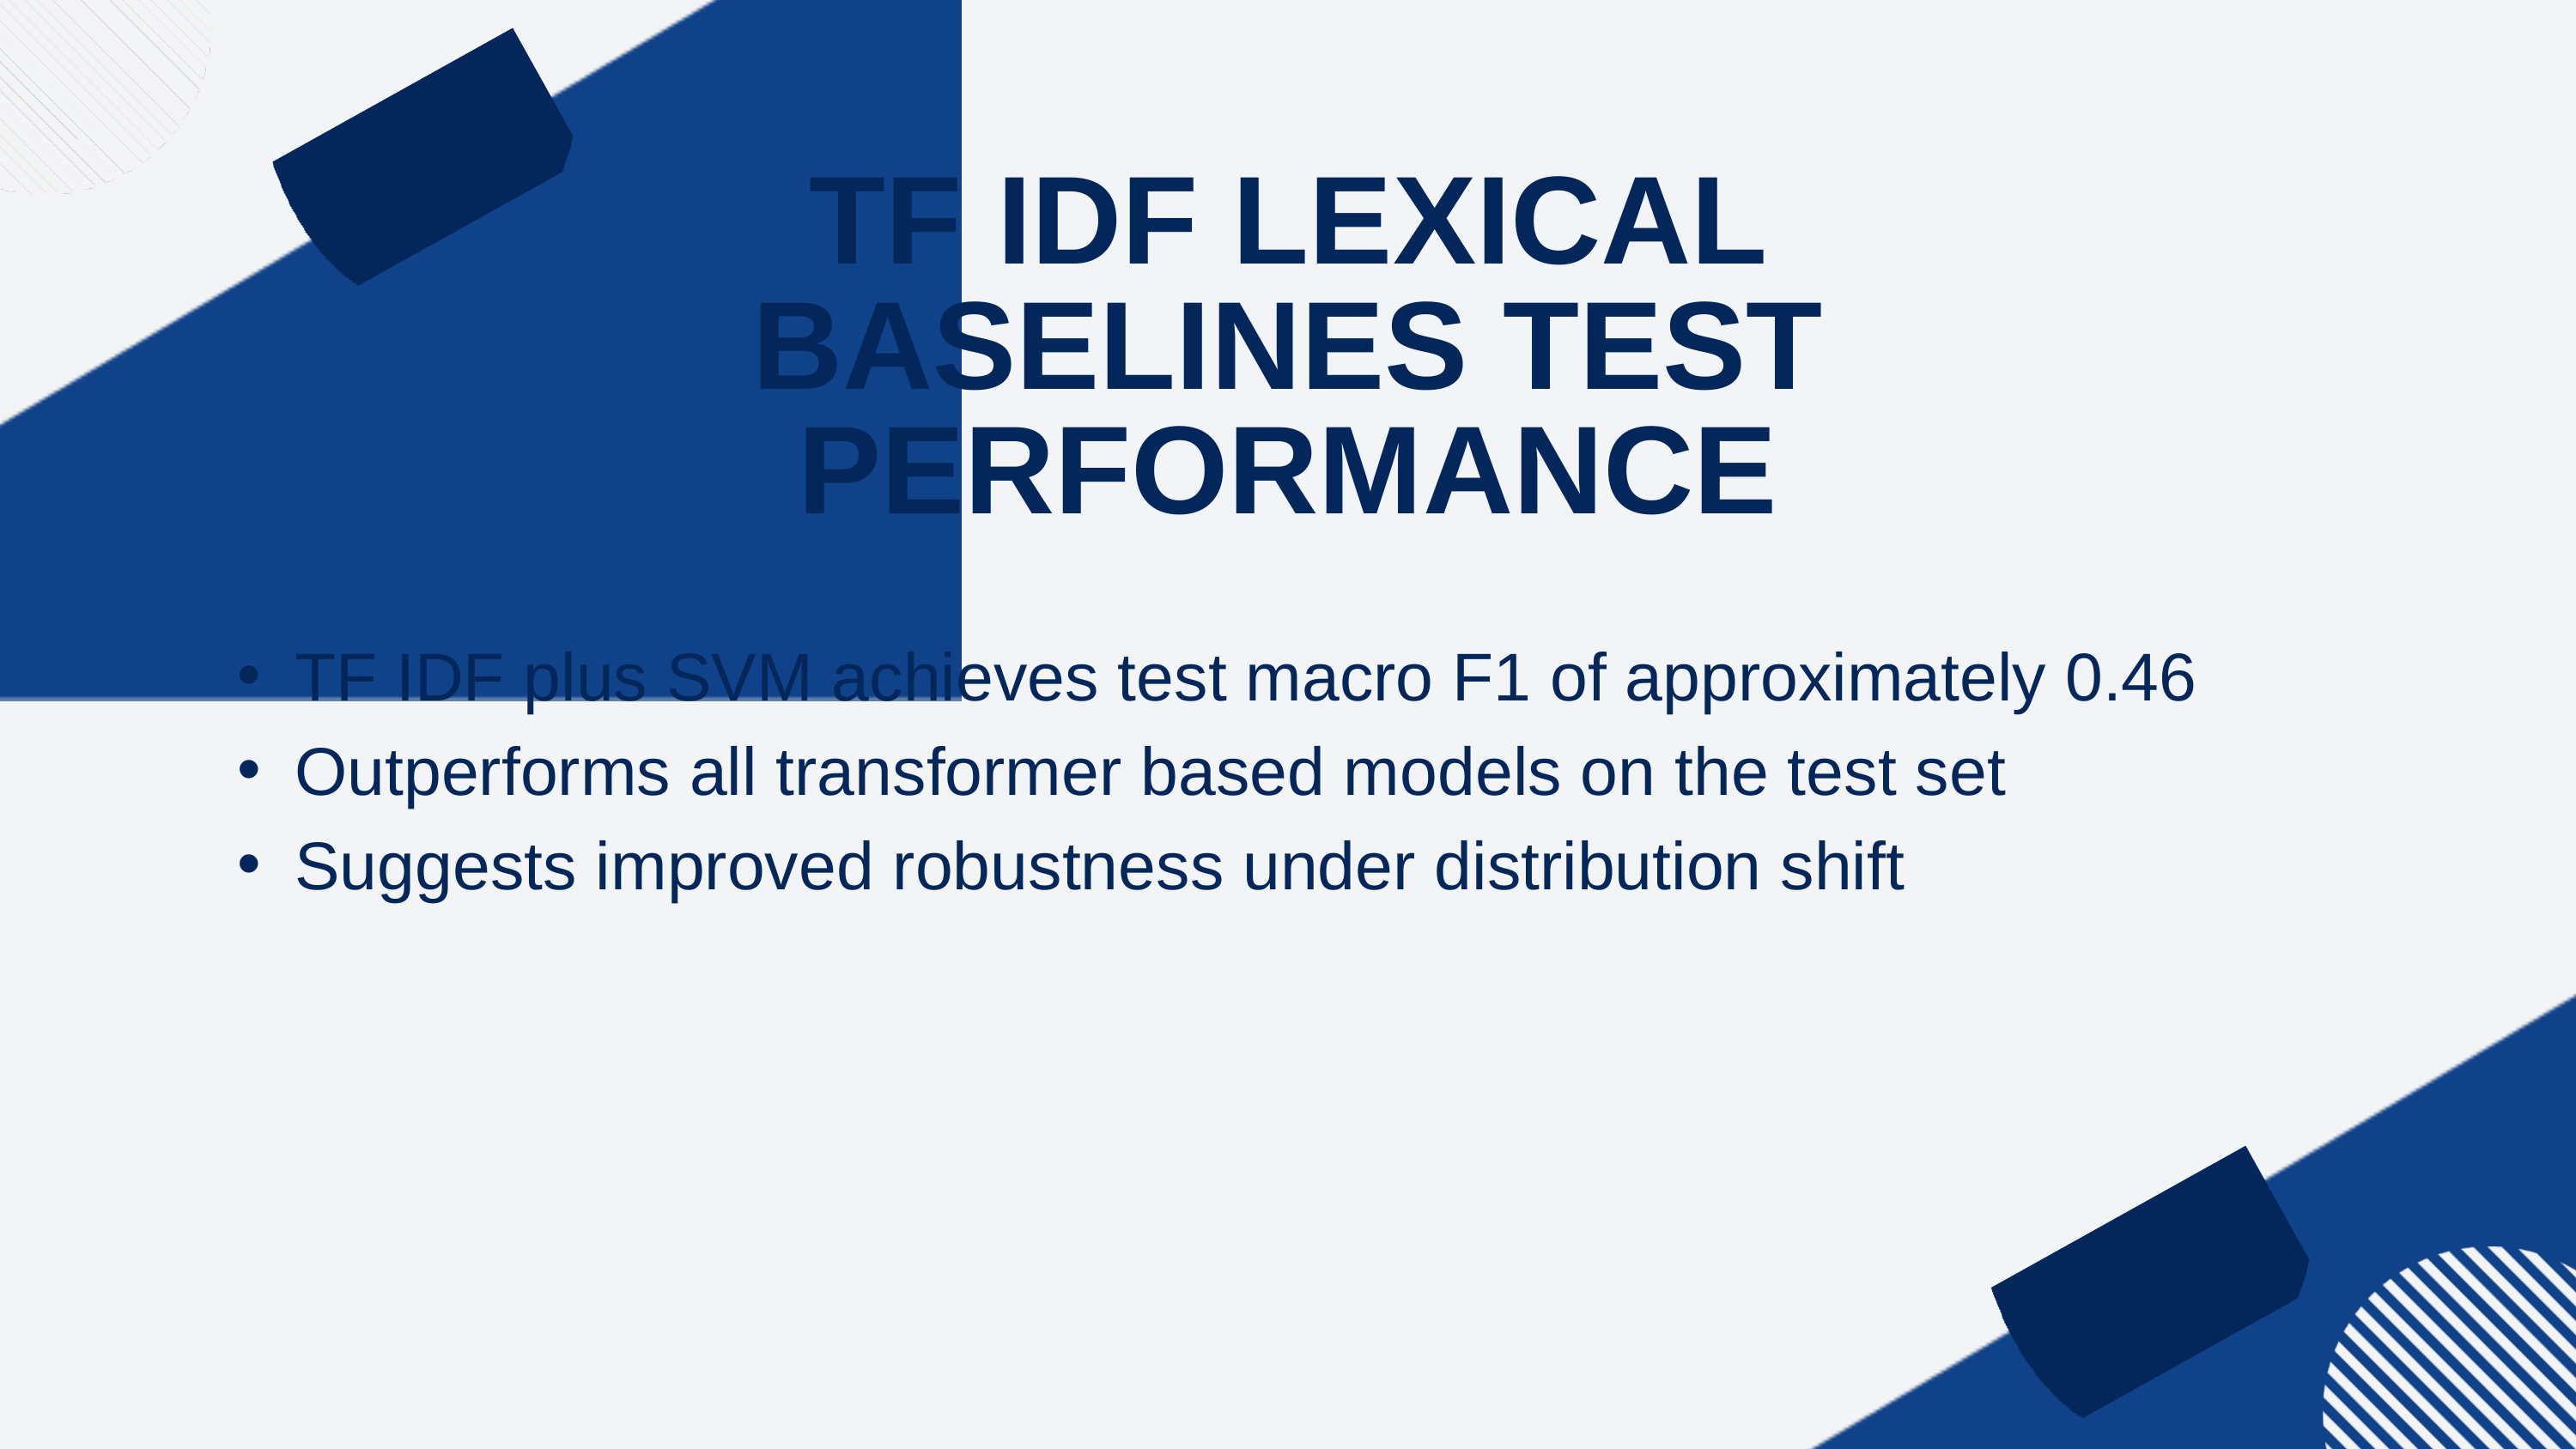

TF IDF LEXICAL BASELINES TEST PERFORMANCE
TF IDF plus SVM achieves test macro F1 of approximately 0.46
Outperforms all transformer based models on the test set
Suggests improved robustness under distribution shift